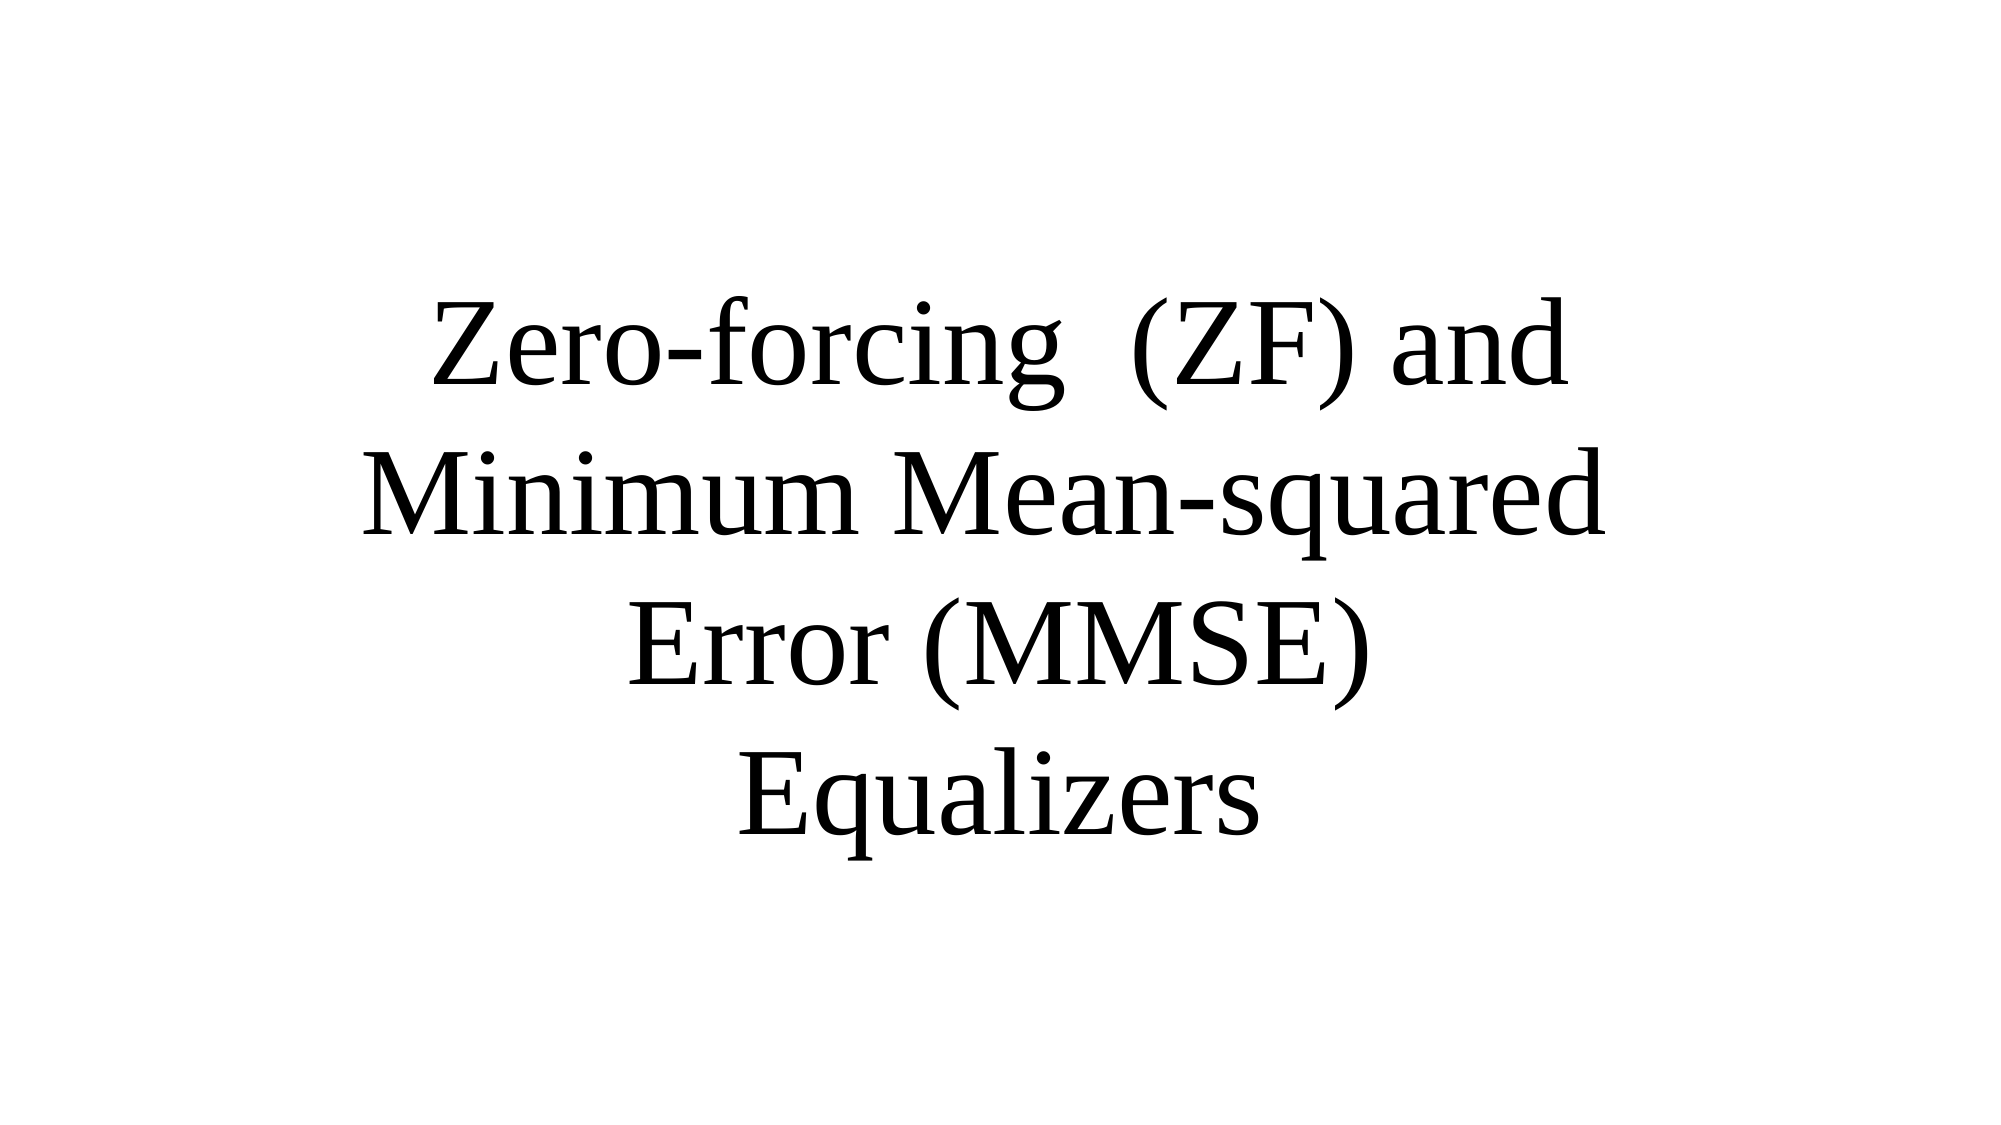

Zero-forcing  (ZF) and
Minimum Mean-squared
Error (MMSE)
Equalizers